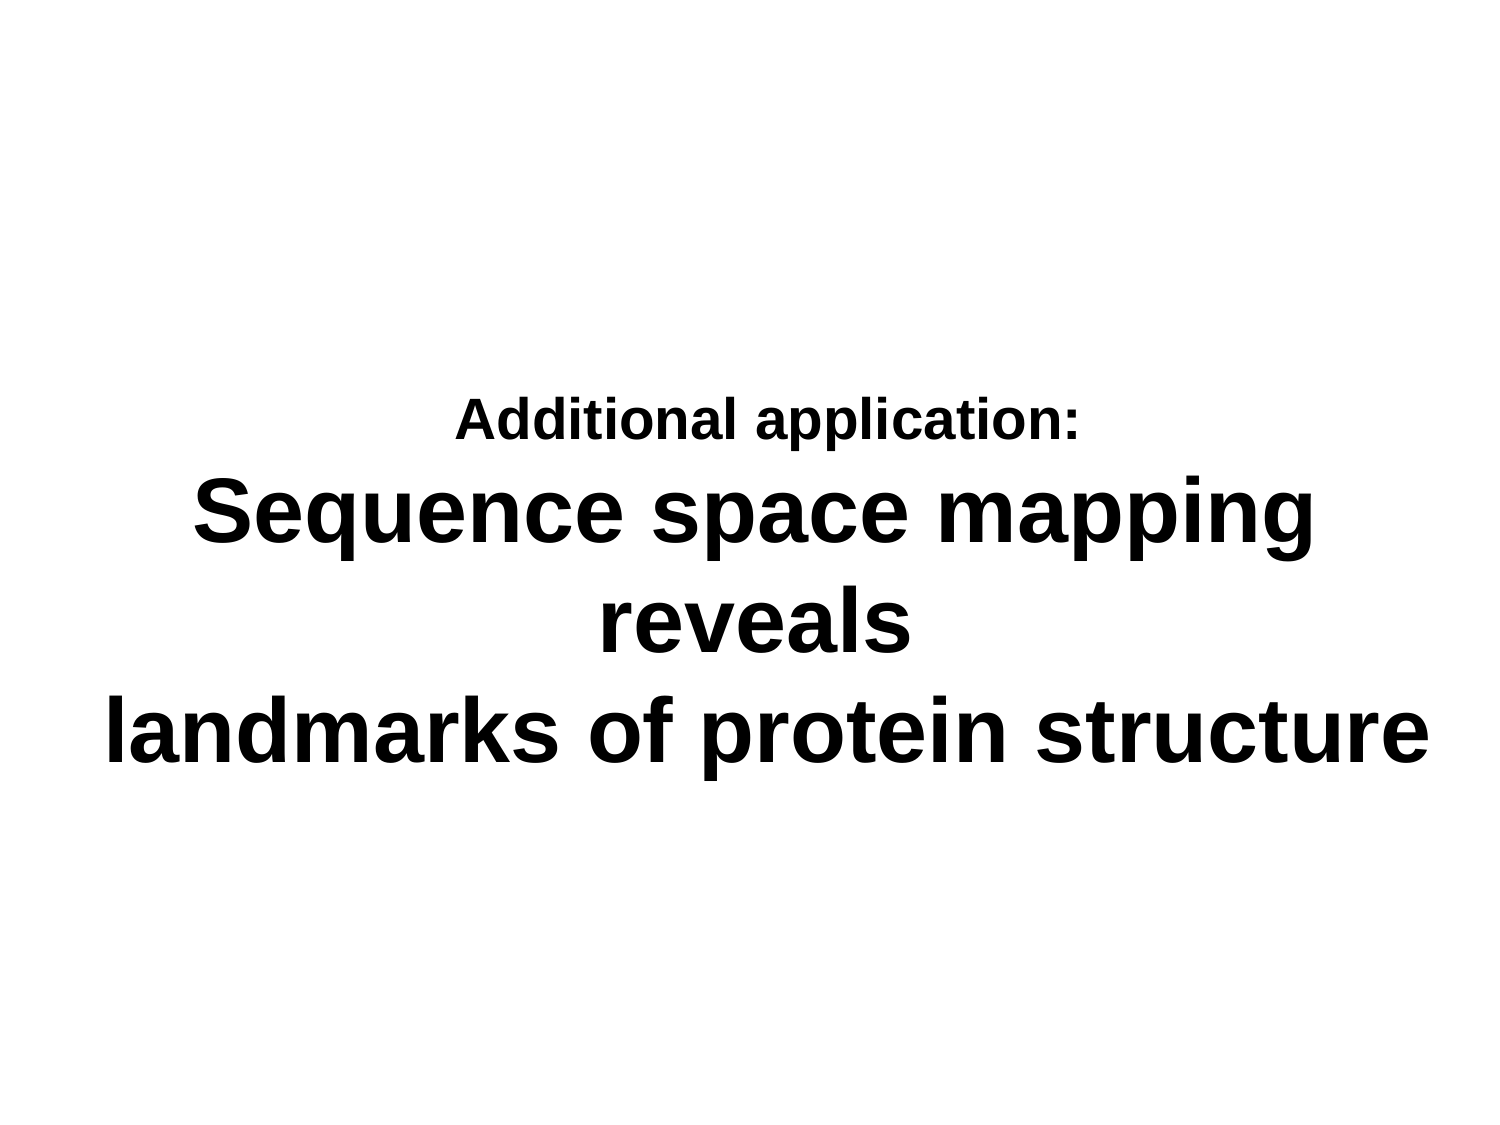

Additional application:
Sequence space mapping
reveals
landmarks of protein structure